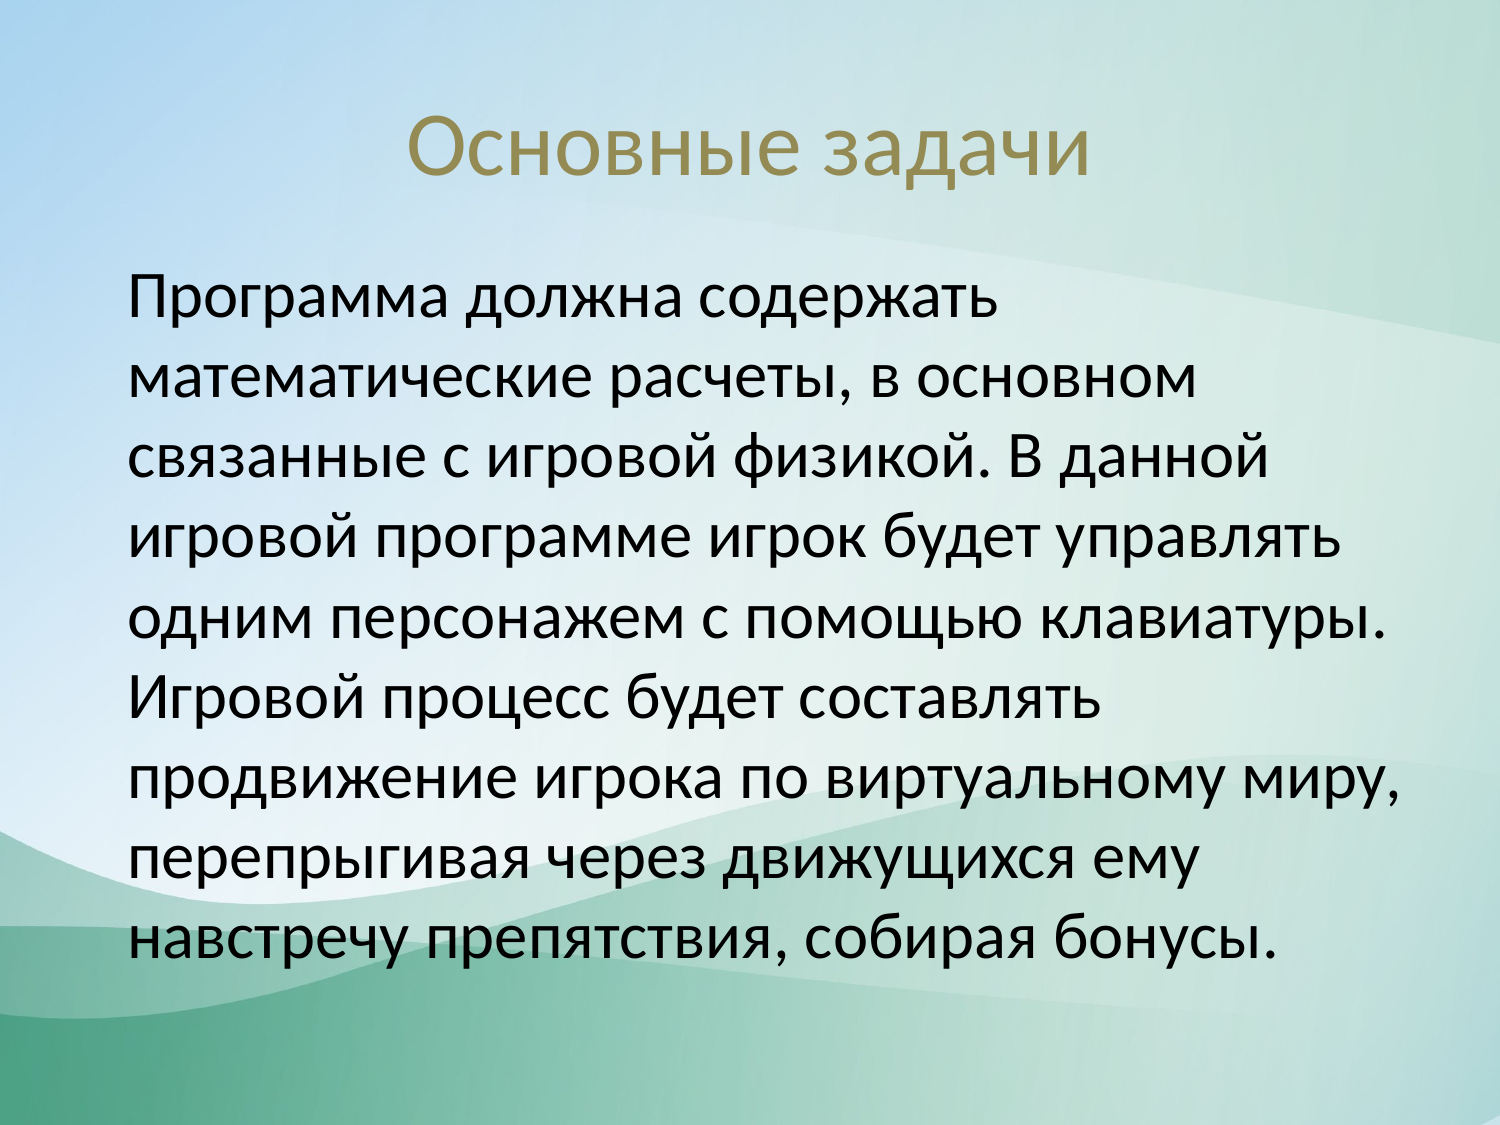

# Основные задачи
Программа должна содержать математические расчеты, в основном связанные с игровой физикой. В данной игровой программе игрок будет управлять одним персонажем с помощью клавиатуры. Игровой процесс будет составлять продвижение игрока по виртуальному миру, перепрыгивая через движущихся ему навстречу препятствия, собирая бонусы.